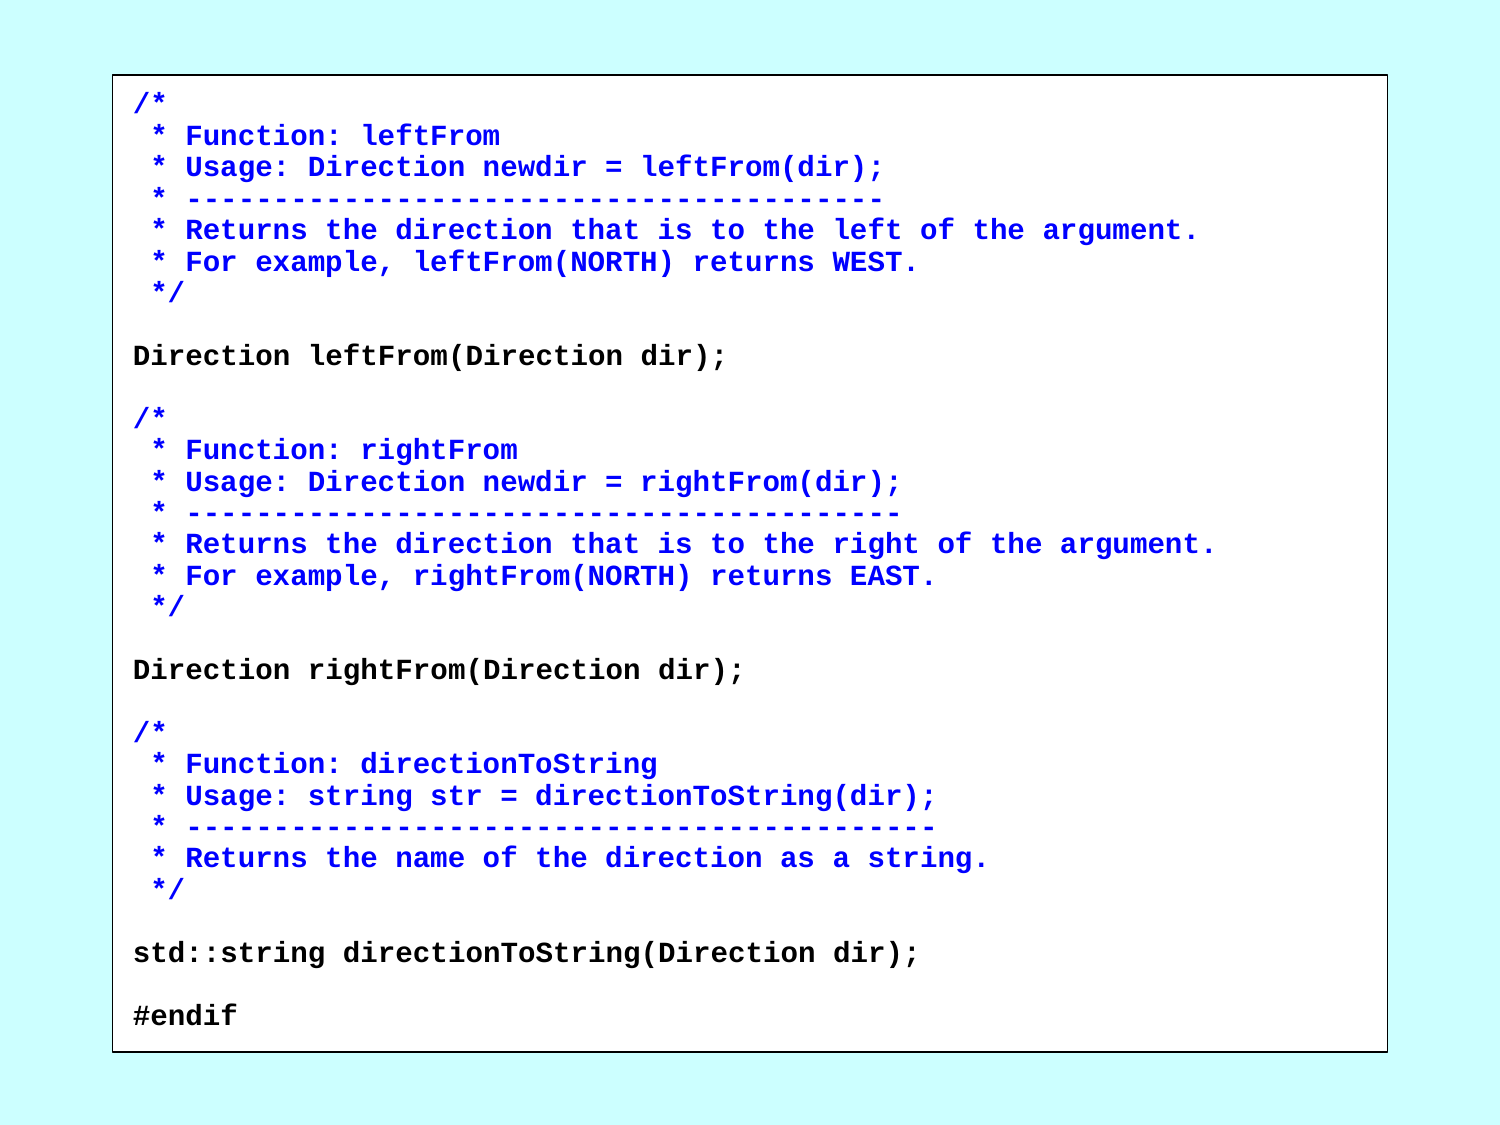

/*
 * Function: leftFrom
 * Usage: Direction newdir = leftFrom(dir);
 * ----------------------------------------
 * Returns the direction that is to the left of the argument.
 * For example, leftFrom(NORTH) returns WEST.
 */

Direction leftFrom(Direction dir);

/*
 * Function: rightFrom
 * Usage: Direction newdir = rightFrom(dir);
 * -----------------------------------------
 * Returns the direction that is to the right of the argument.
 * For example, rightFrom(NORTH) returns EAST.
 */

Direction rightFrom(Direction dir);

/*
 * Function: directionToString
 * Usage: string str = directionToString(dir);
 * -------------------------------------------
 * Returns the name of the direction as a string.
 */

std::string directionToString(Direction dir);

#endif